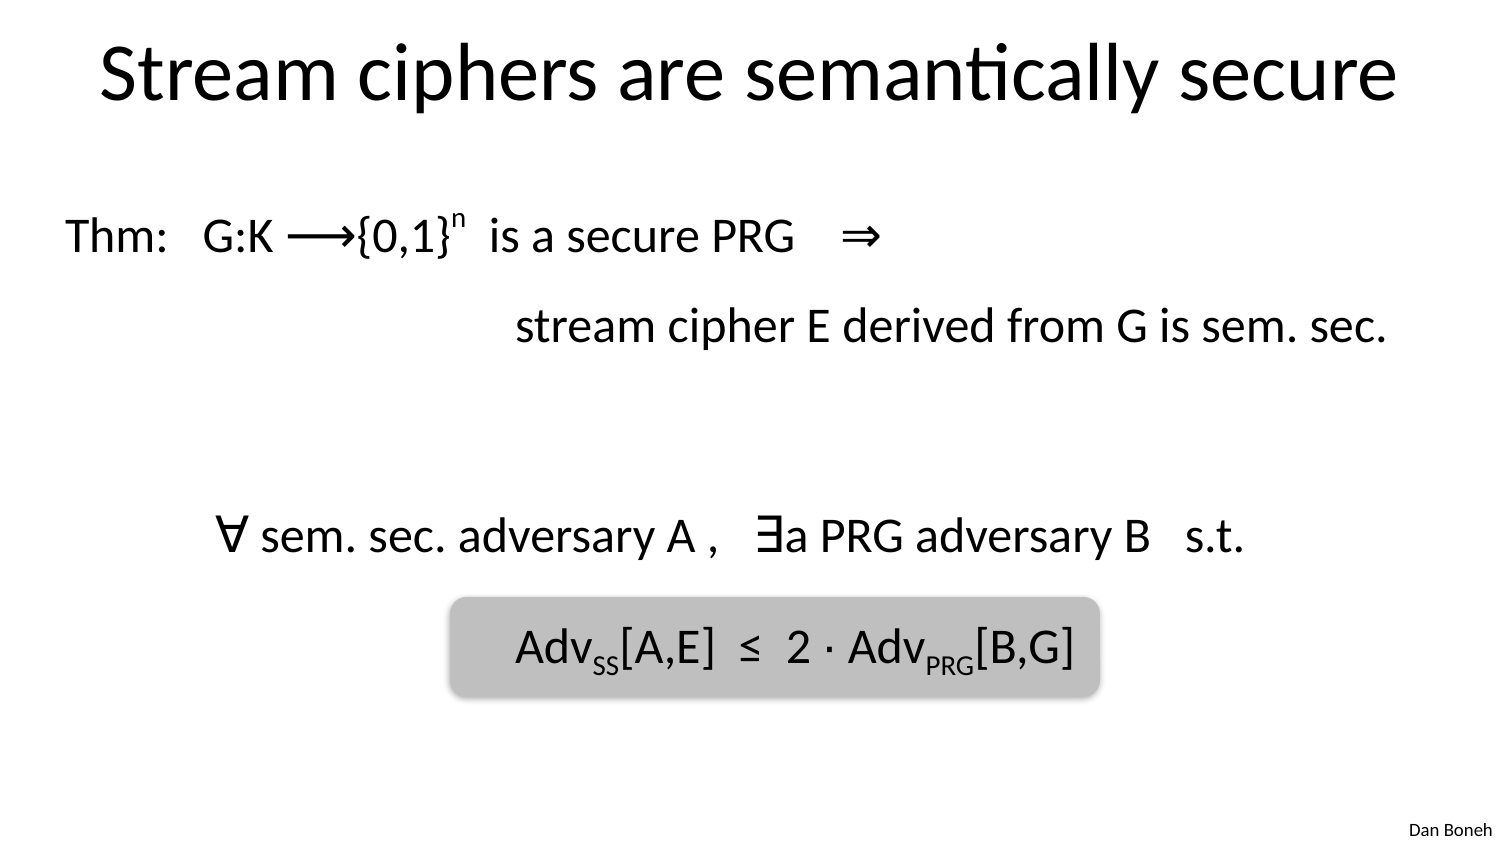

# Stream ciphers are semantically secure
Thm:   G:K ⟶{0,1}n  is a secure PRG    ⇒
			stream cipher E derived from G is sem. sec.

	∀ sem. sec. adversary A ,   ∃a PRG adversary B   s.t.
			AdvSS[A,E]  ≤  2 ∙ AdvPRG[B,G]